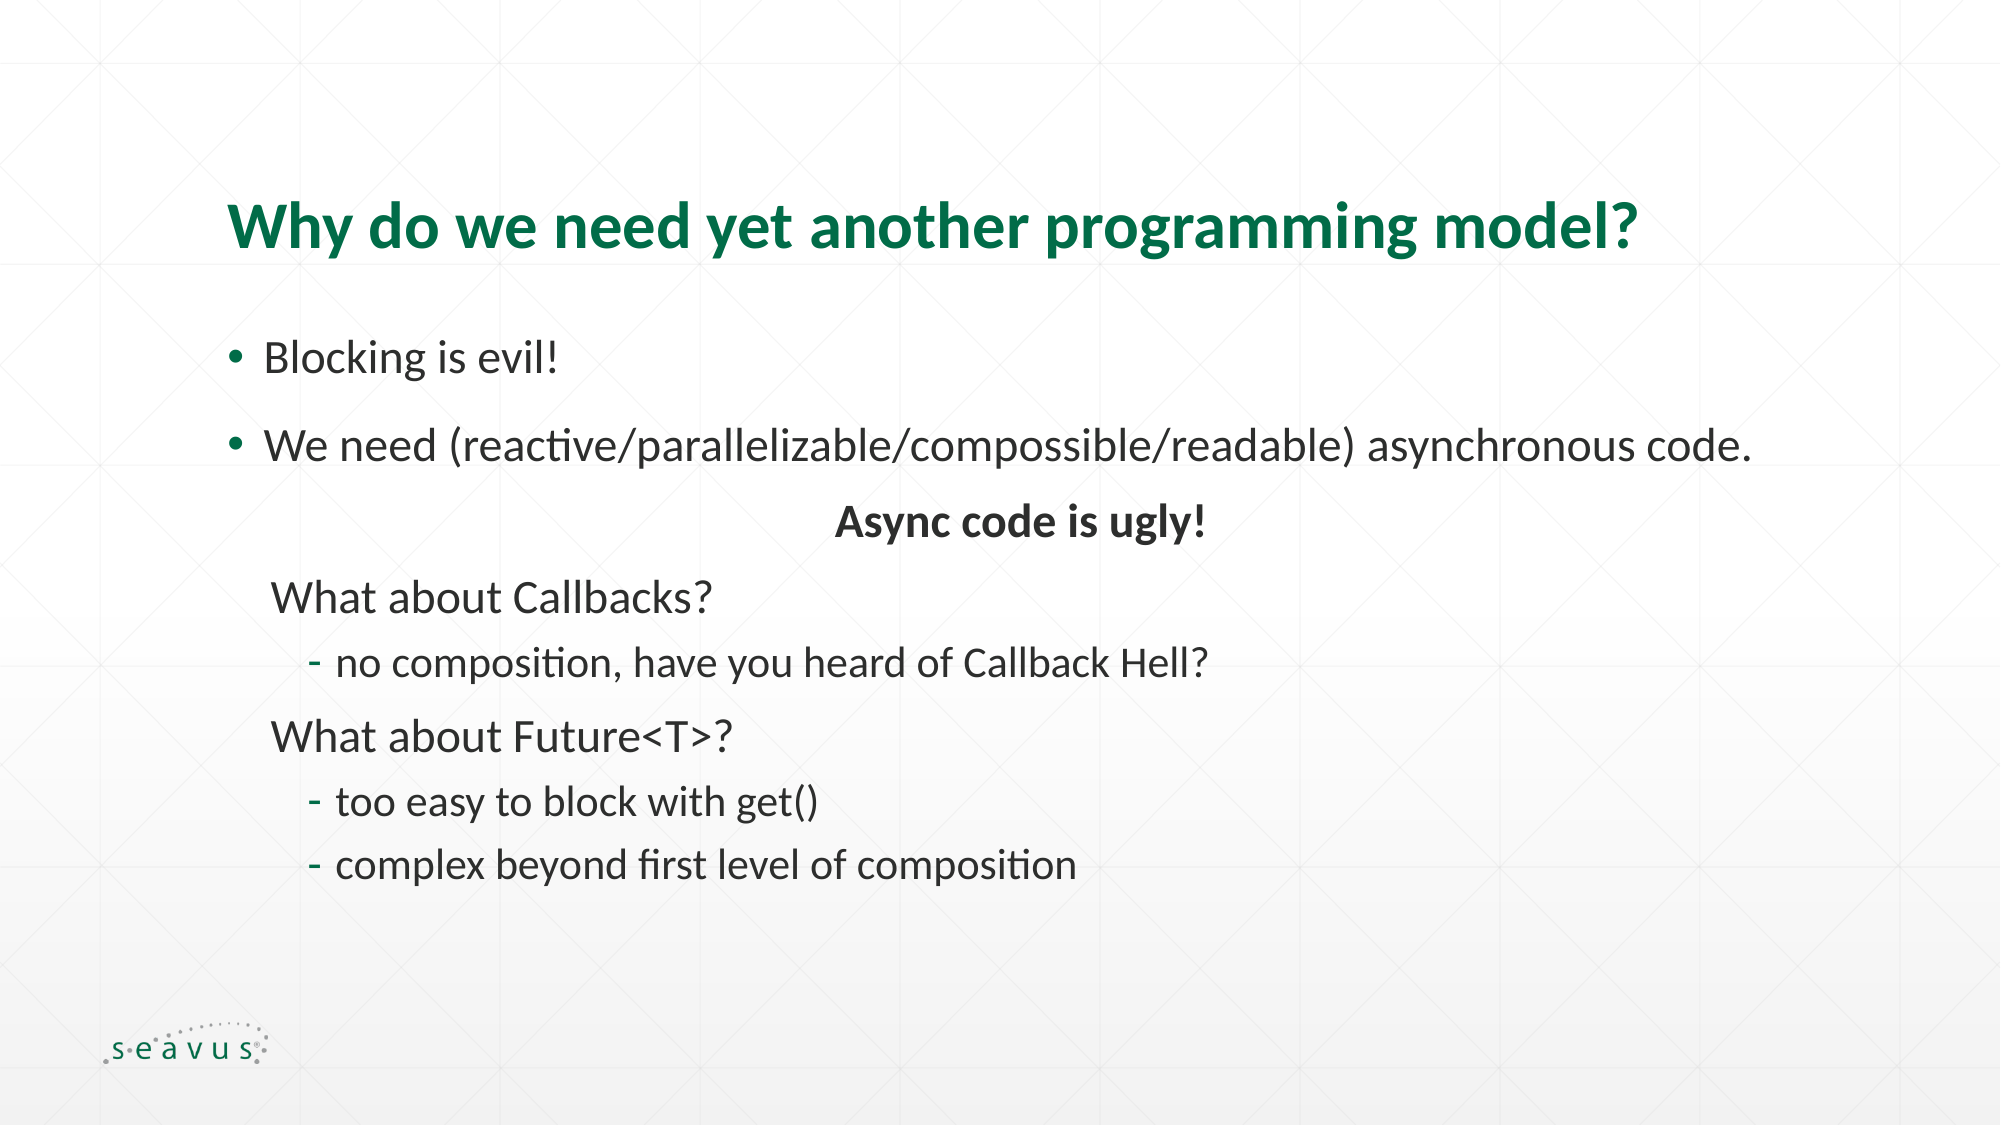

# Why do we need yet another programming model?
Blocking is evil!
We need (reactive/parallelizable/compossible/readable) asynchronous code.
Async code is ugly!
What about Callbacks?
no composition, have you heard of Callback Hell?
What about Future<T>?
too easy to block with get()
complex beyond first level of composition